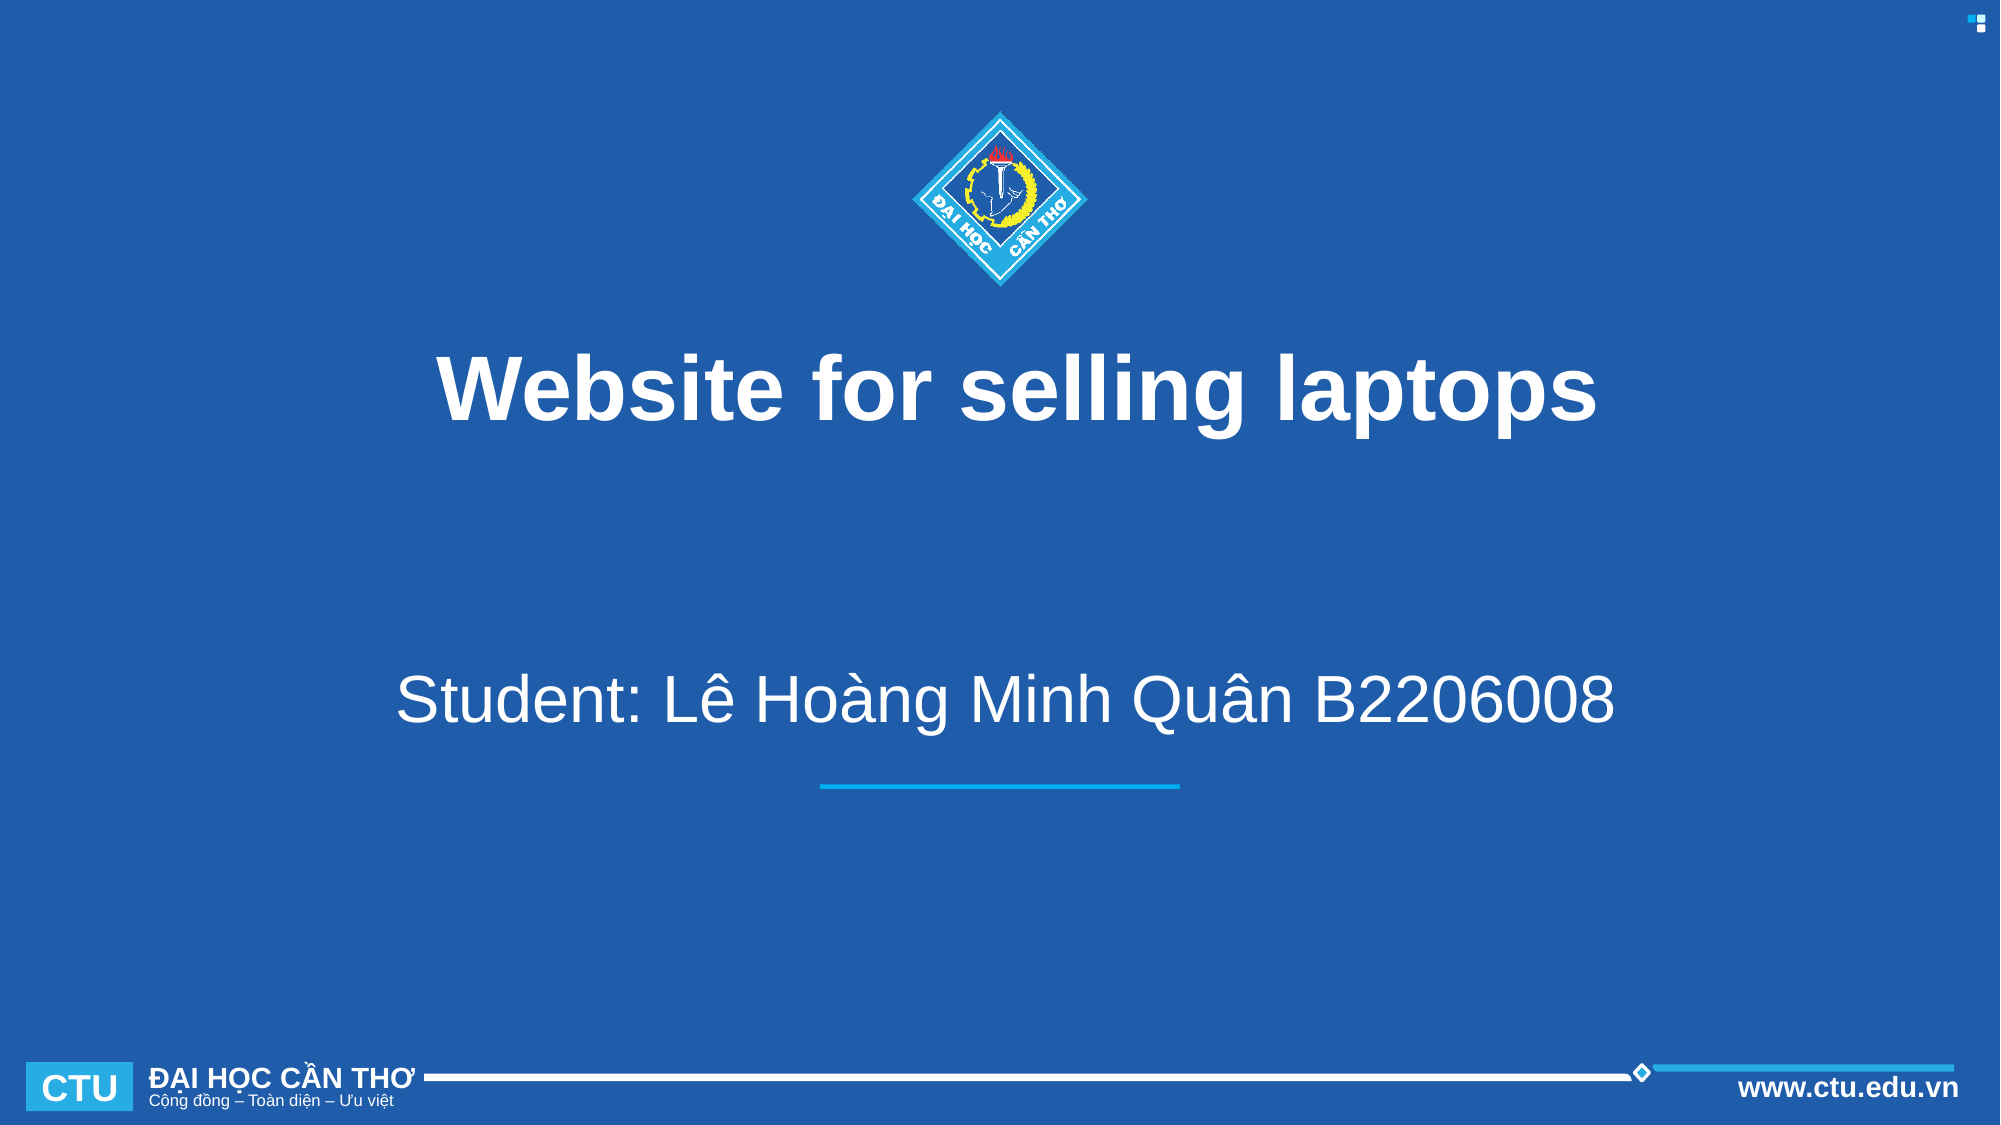

# Website for selling laptops
			Student: Lê Hoàng Minh Quân B2206008